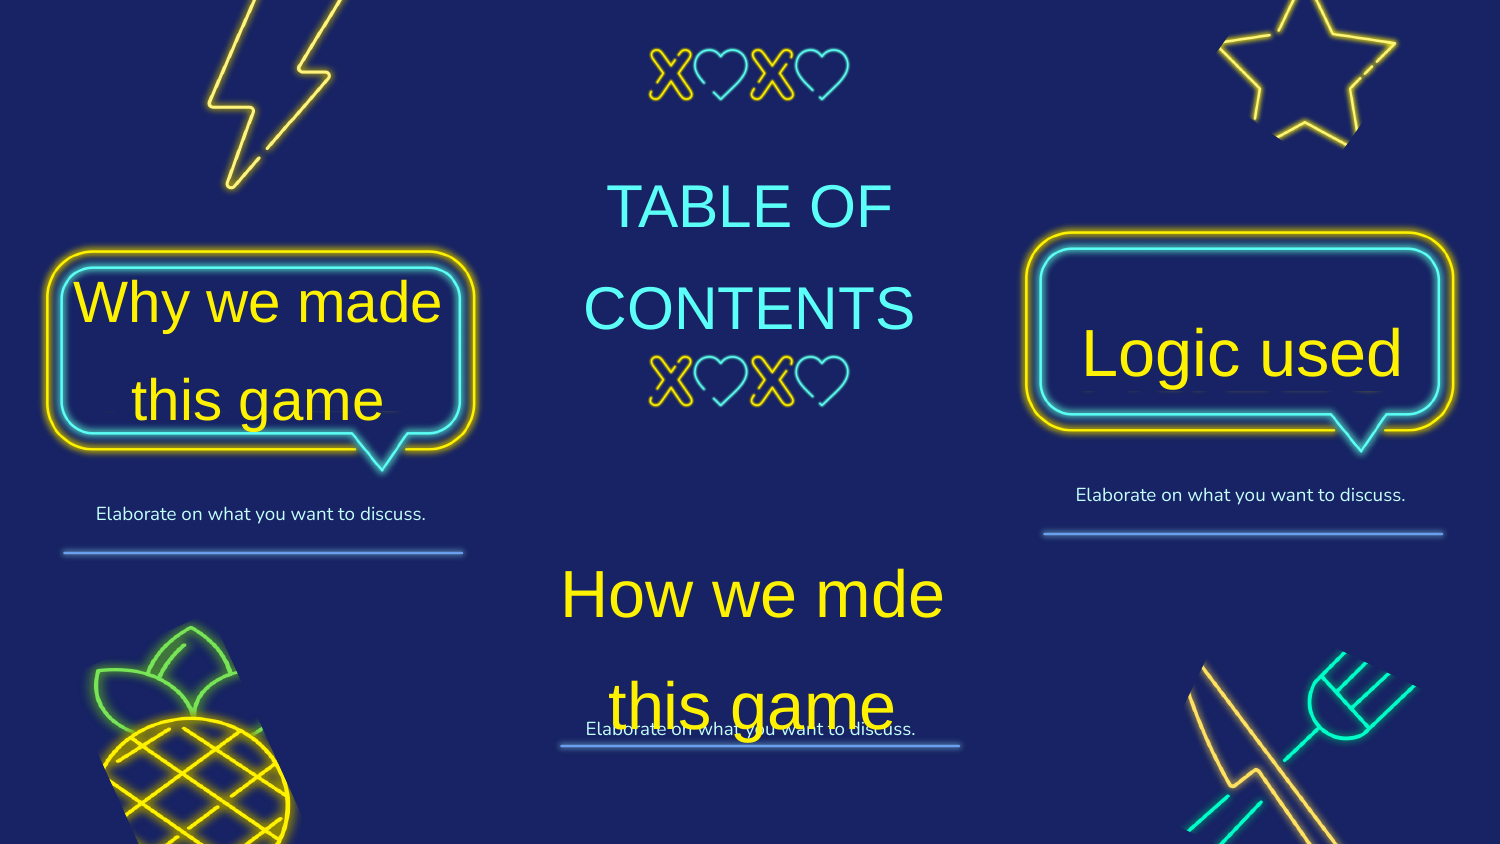

TABLE OF
CONTENTS

Why we made this game

Logic used

Elaborate on what you want to discuss.
Elaborate on what you want to discuss.

How we mde this game

Elaborate on what you want to discuss.